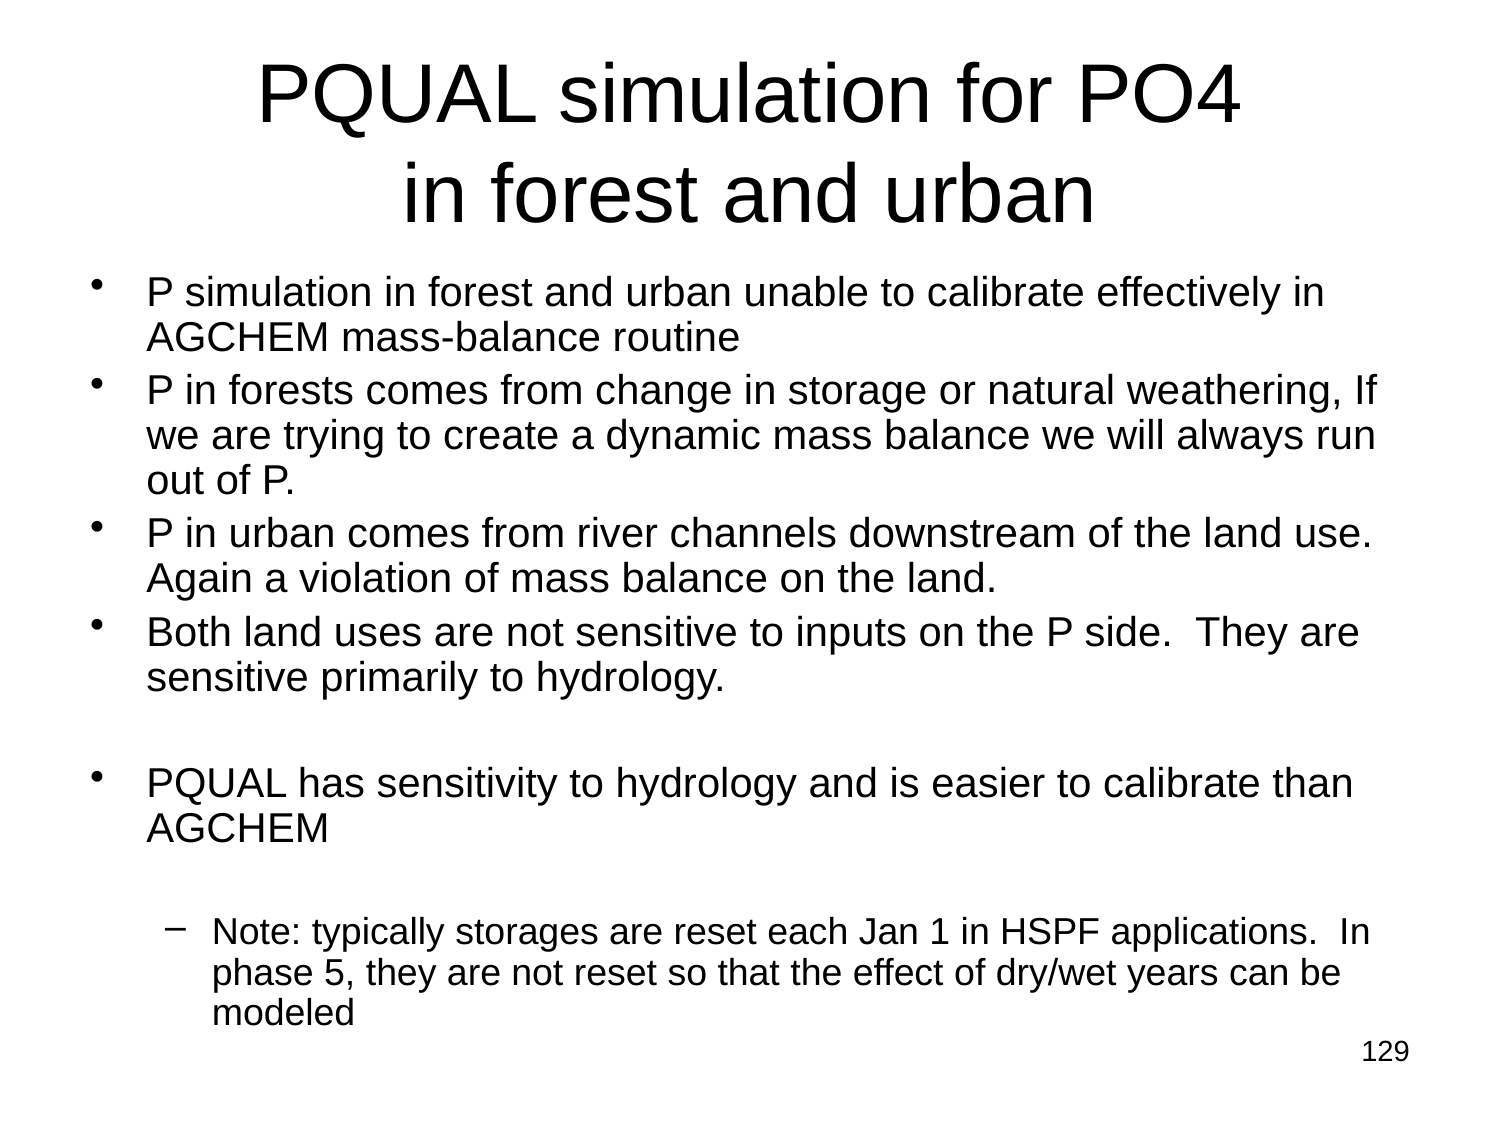

# PQUAL simulation for PO4 in forest and urban
P simulation in forest and urban unable to calibrate effectively in AGCHEM mass-balance routine
P in forests comes from change in storage or natural weathering, If we are trying to create a dynamic mass balance we will always run out of P.
P in urban comes from river channels downstream of the land use.  Again a violation of mass balance on the land.
Both land uses are not sensitive to inputs on the P side.  They are sensitive primarily to hydrology.

PQUAL has sensitivity to hydrology and is easier to calibrate than AGCHEM

Note: typically storages are reset each Jan 1 in HSPF applications.  In phase 5, they are not reset so that the effect of dry/wet years can be modeled
129